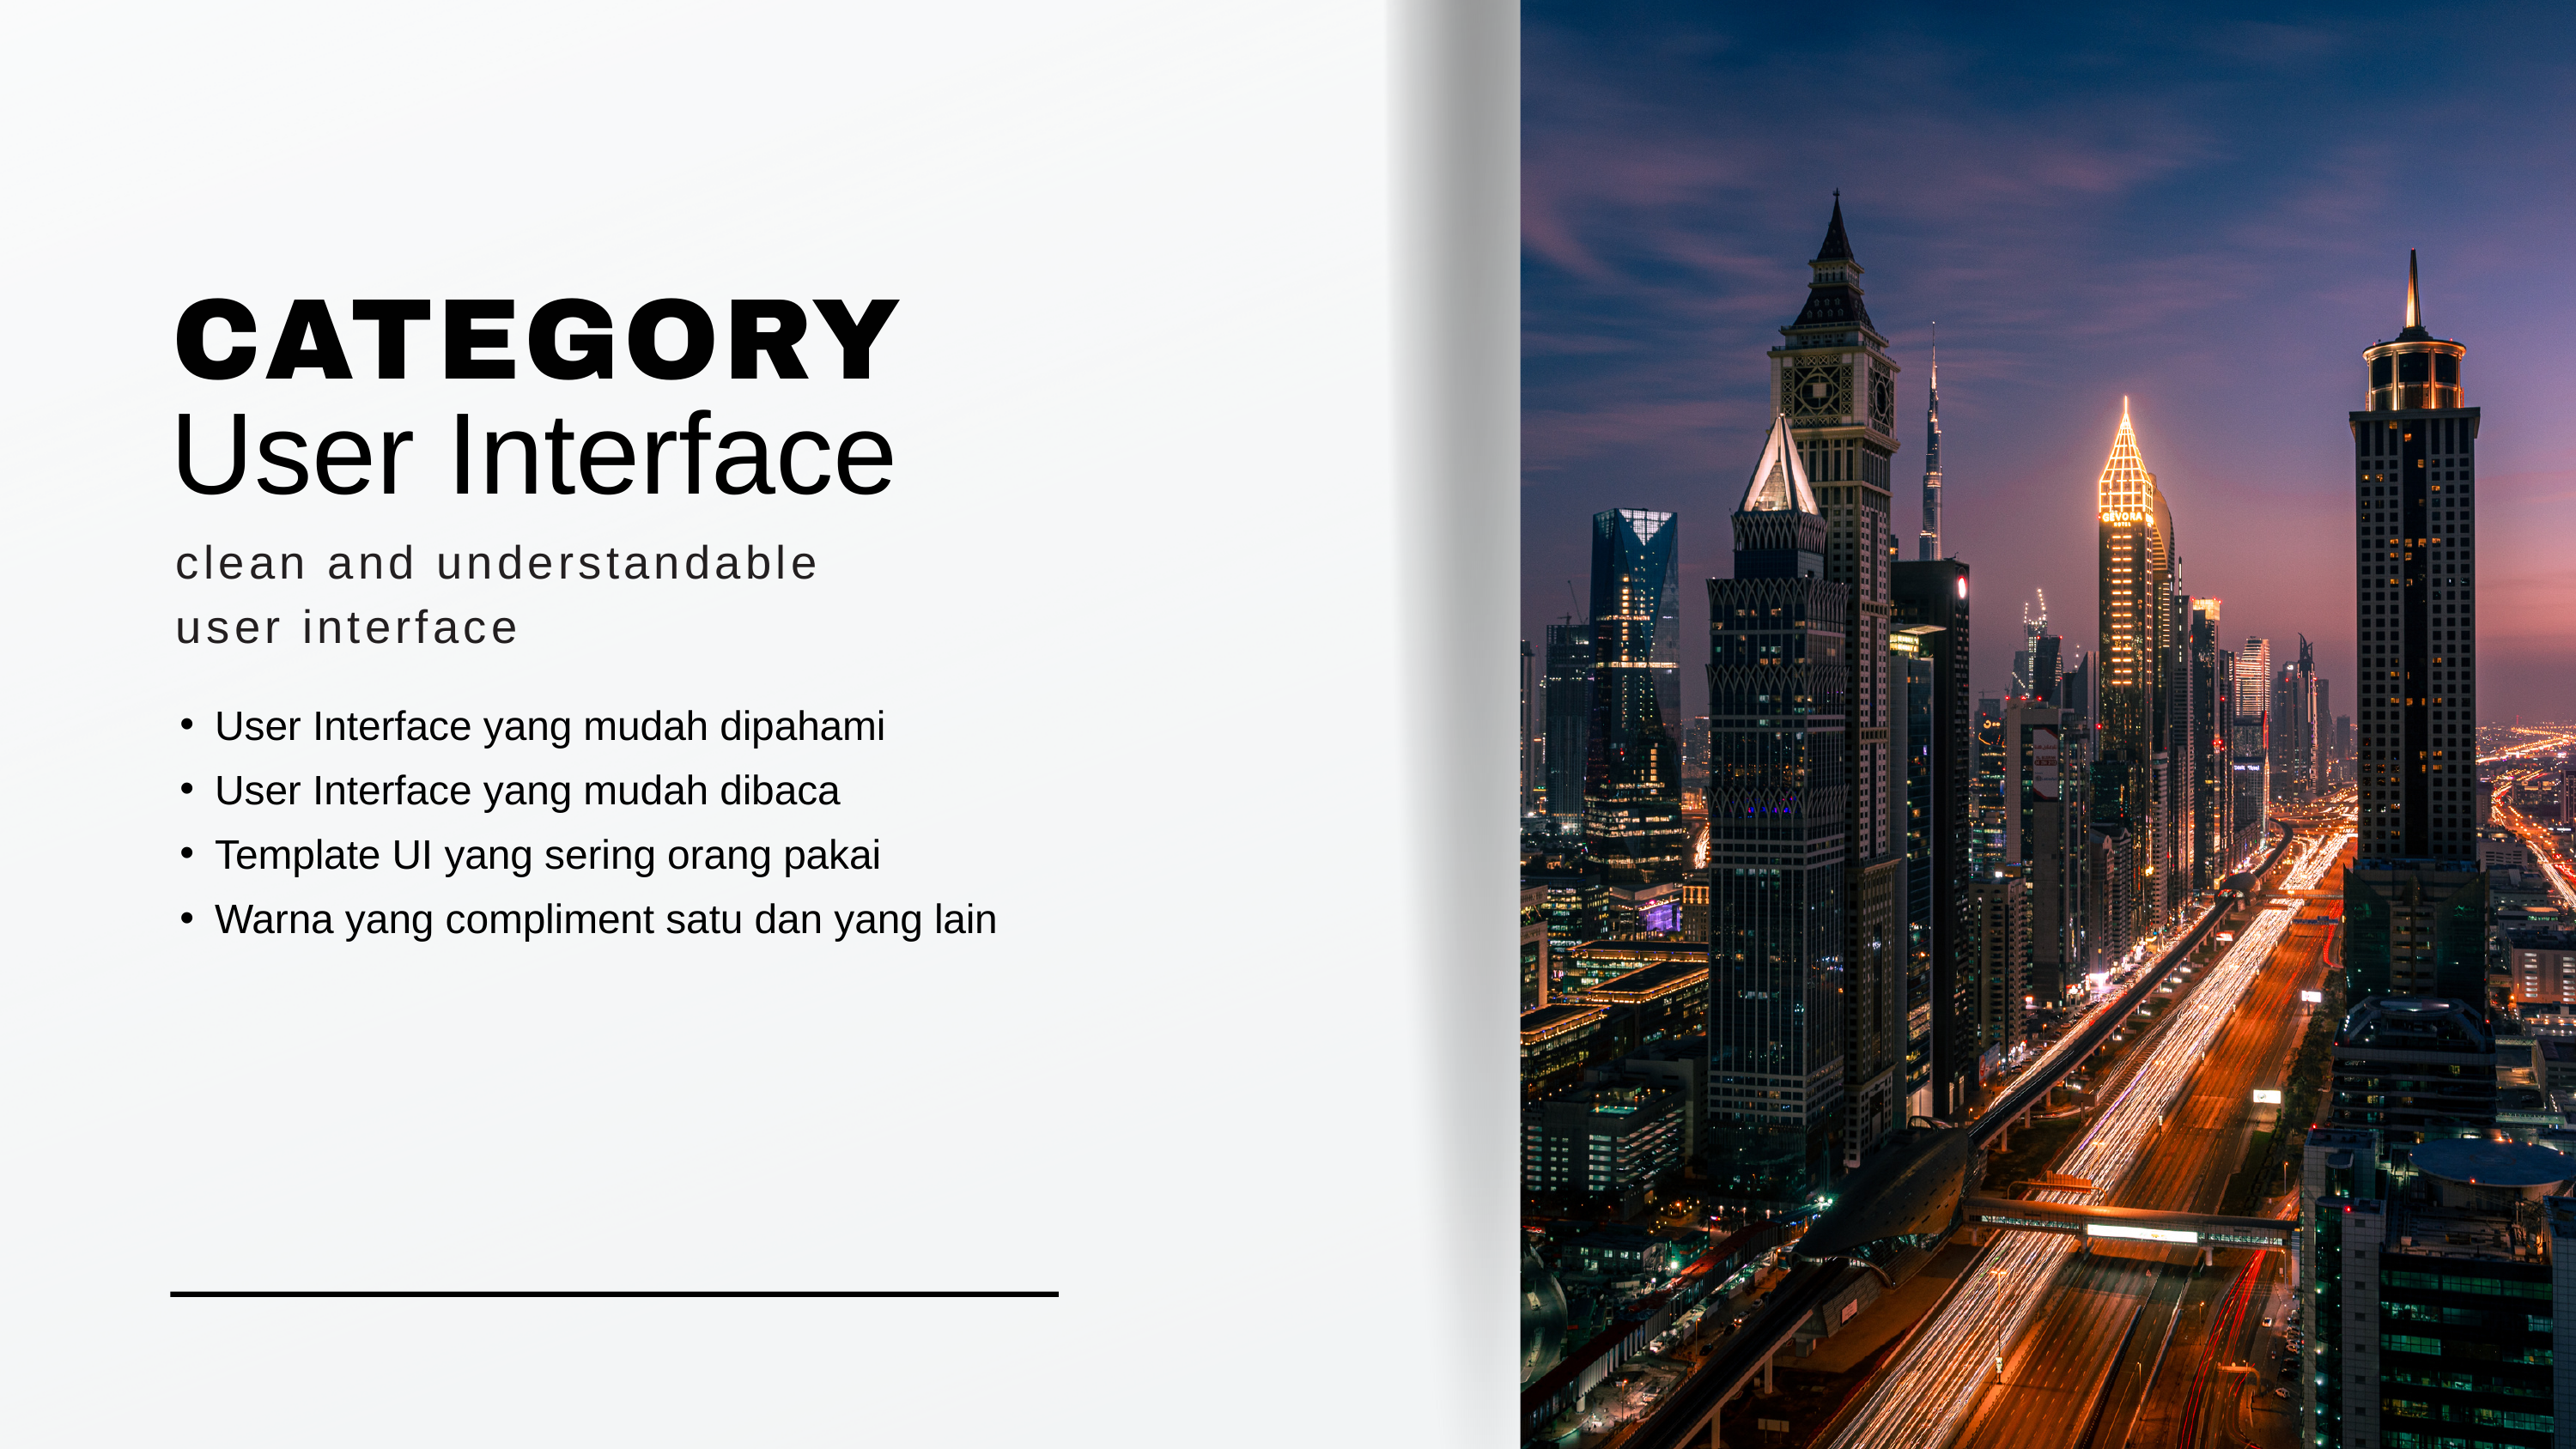

CATEGORY
User Interface
clean and understandable user interface

User Interface yang mudah dipahami
User Interface yang mudah dibaca
Template UI yang sering orang pakai
Warna yang compliment satu dan yang lain